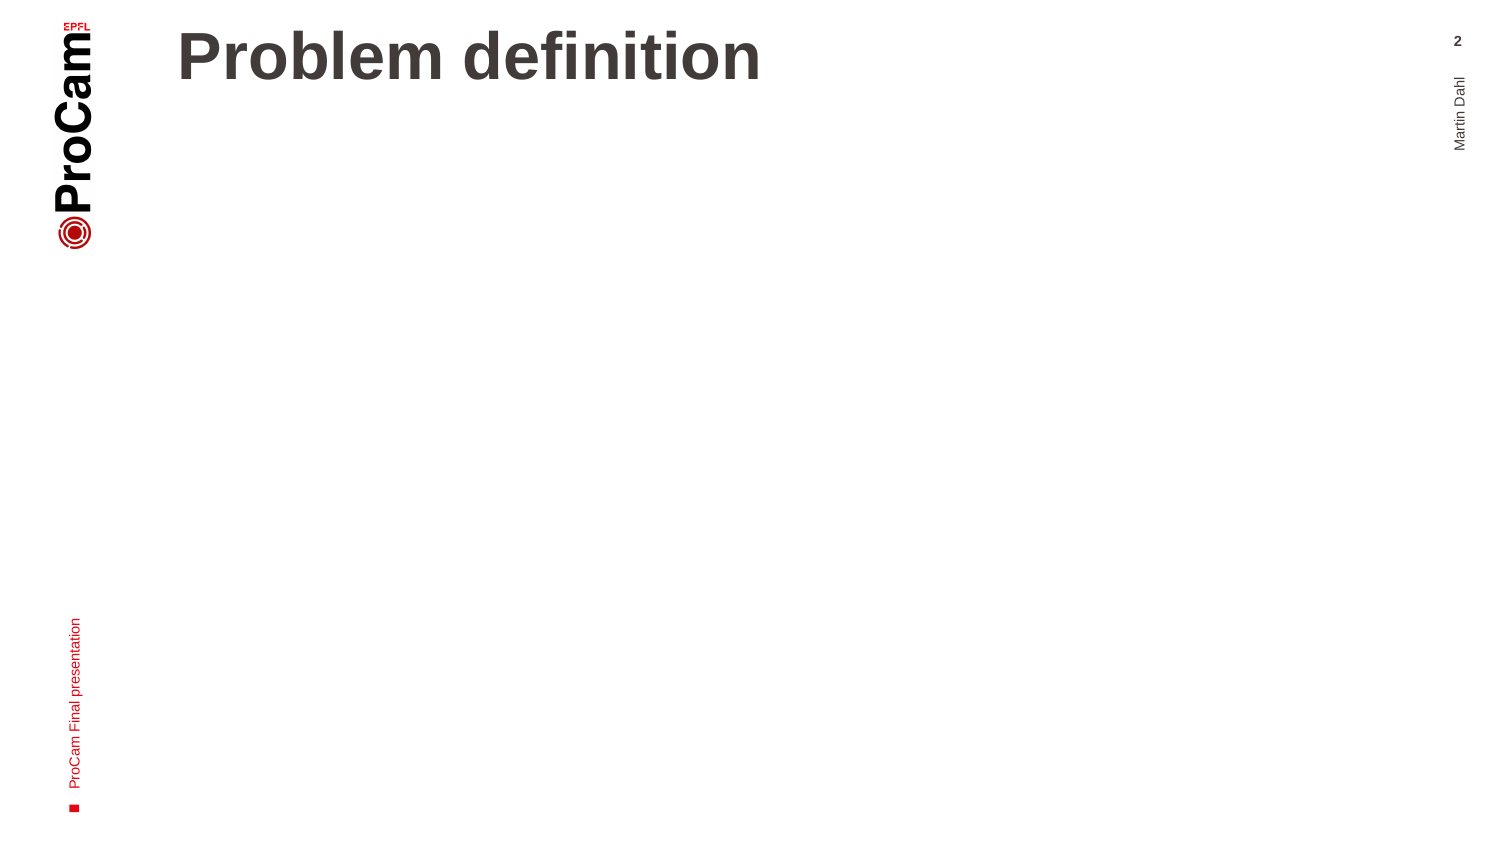

Problem definition
2
Martin Dahl
ProCam Final presentation